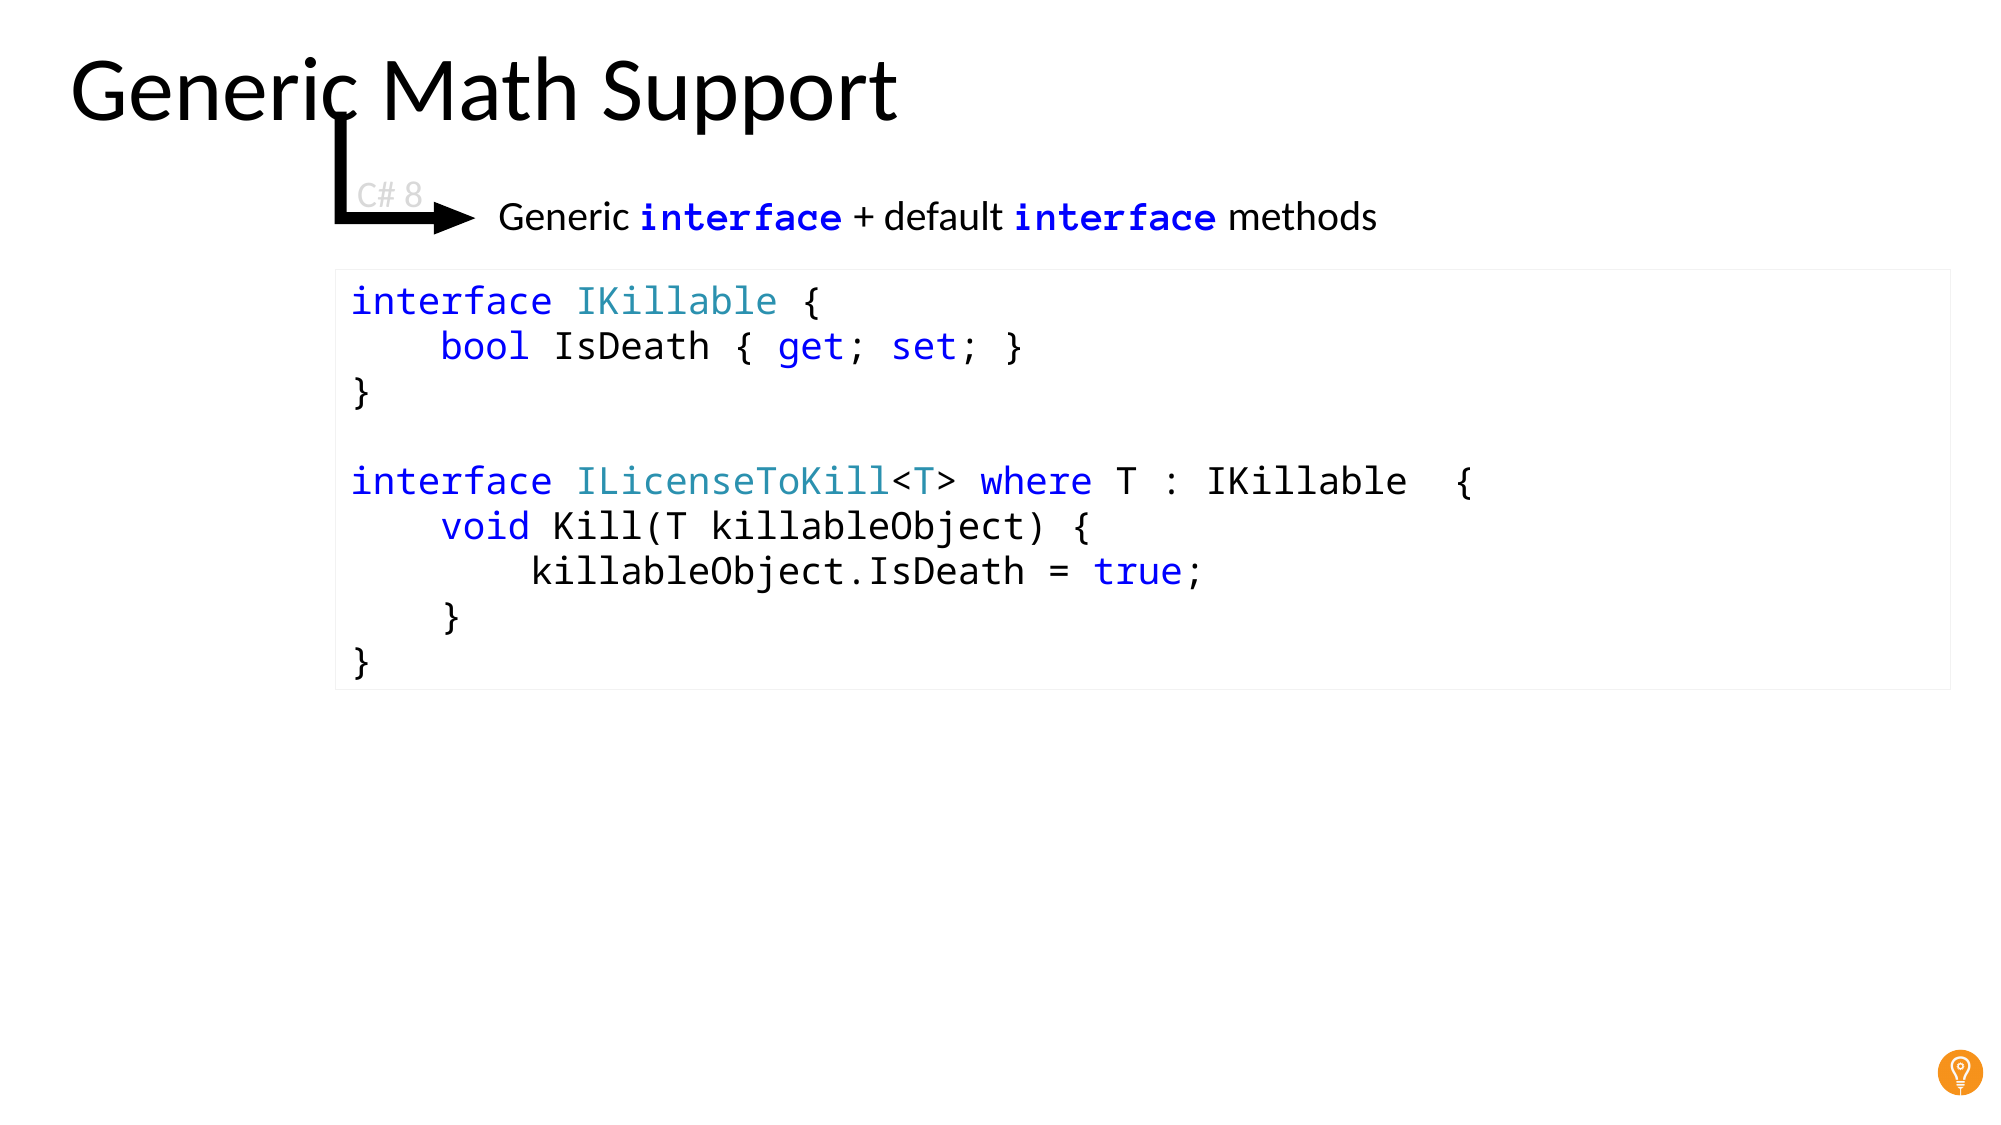

# Generic Math Support

C# 8
Generic interface + default interface methods
interface IKillable {
    bool IsDeath { get; set; }
}

interface ILicenseToKill<T> where T : IKillable  {
    void Kill(T killableObject) {
        killableObject.IsDeath = true;
    }
}